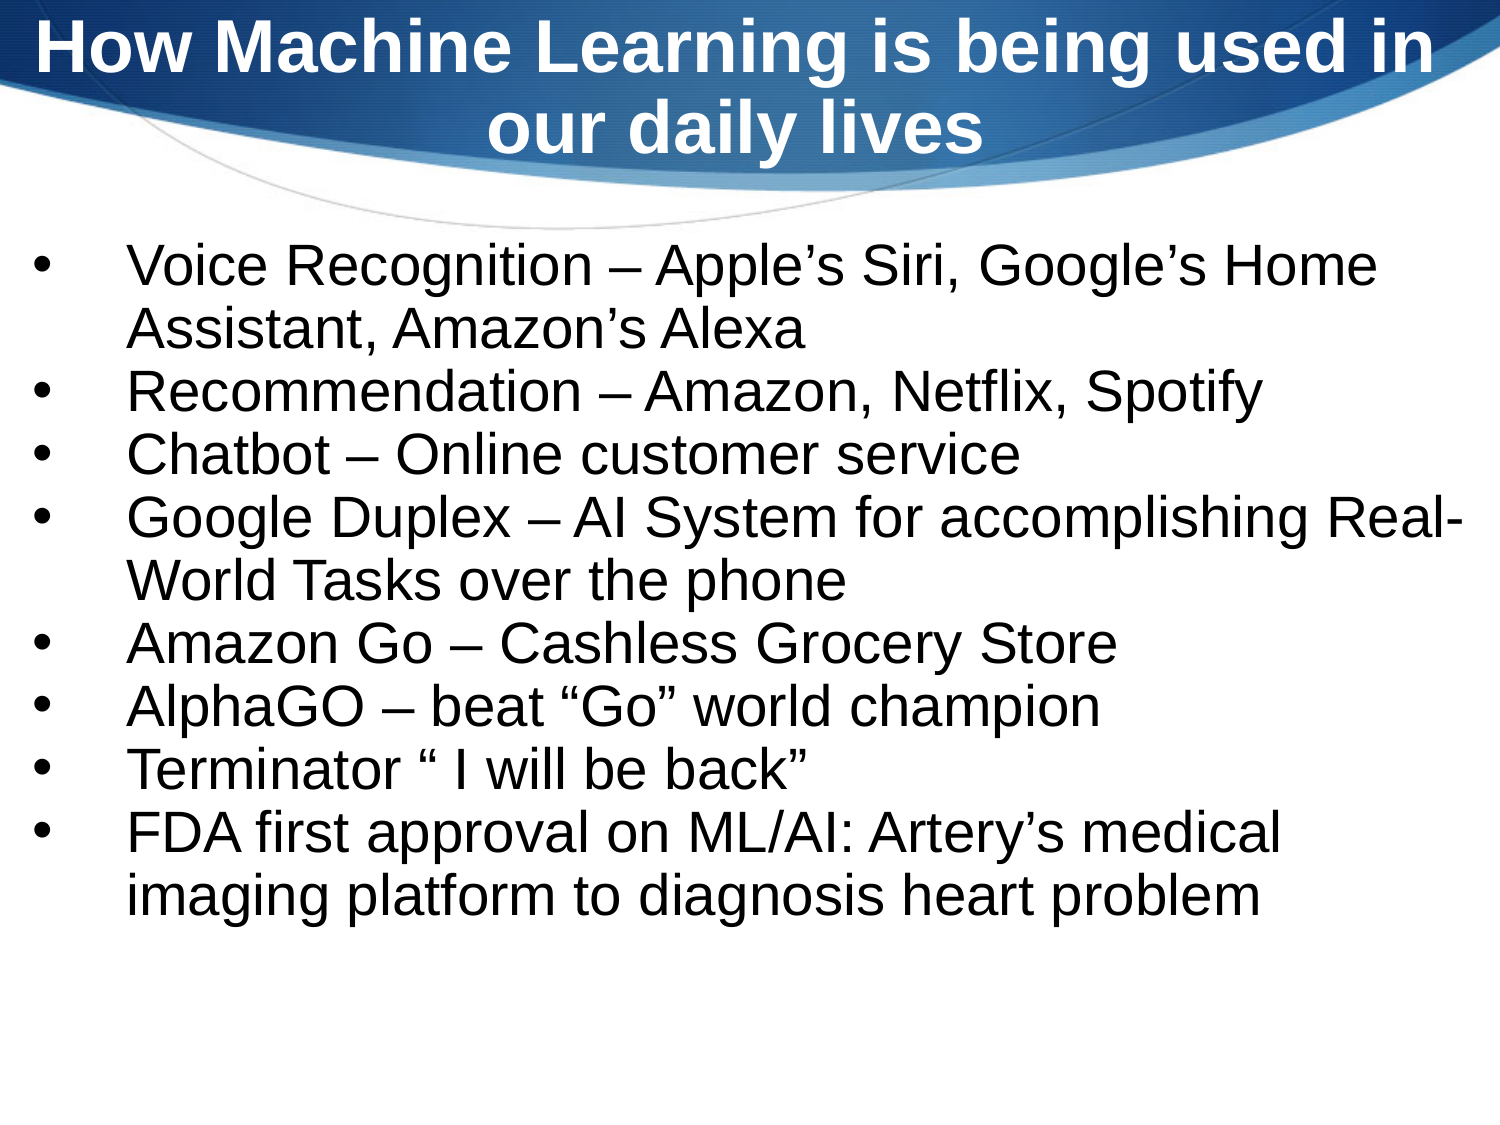

How Machine Learning is being used in our daily lives
Voice Recognition – Apple’s Siri, Google’s Home Assistant, Amazon’s Alexa
Recommendation – Amazon, Netflix, Spotify
Chatbot – Online customer service
Google Duplex – AI System for accomplishing Real-World Tasks over the phone
Amazon Go – Cashless Grocery Store
AlphaGO – beat “Go” world champion
Terminator “ I will be back”
FDA first approval on ML/AI: Artery’s medical imaging platform to diagnosis heart problem